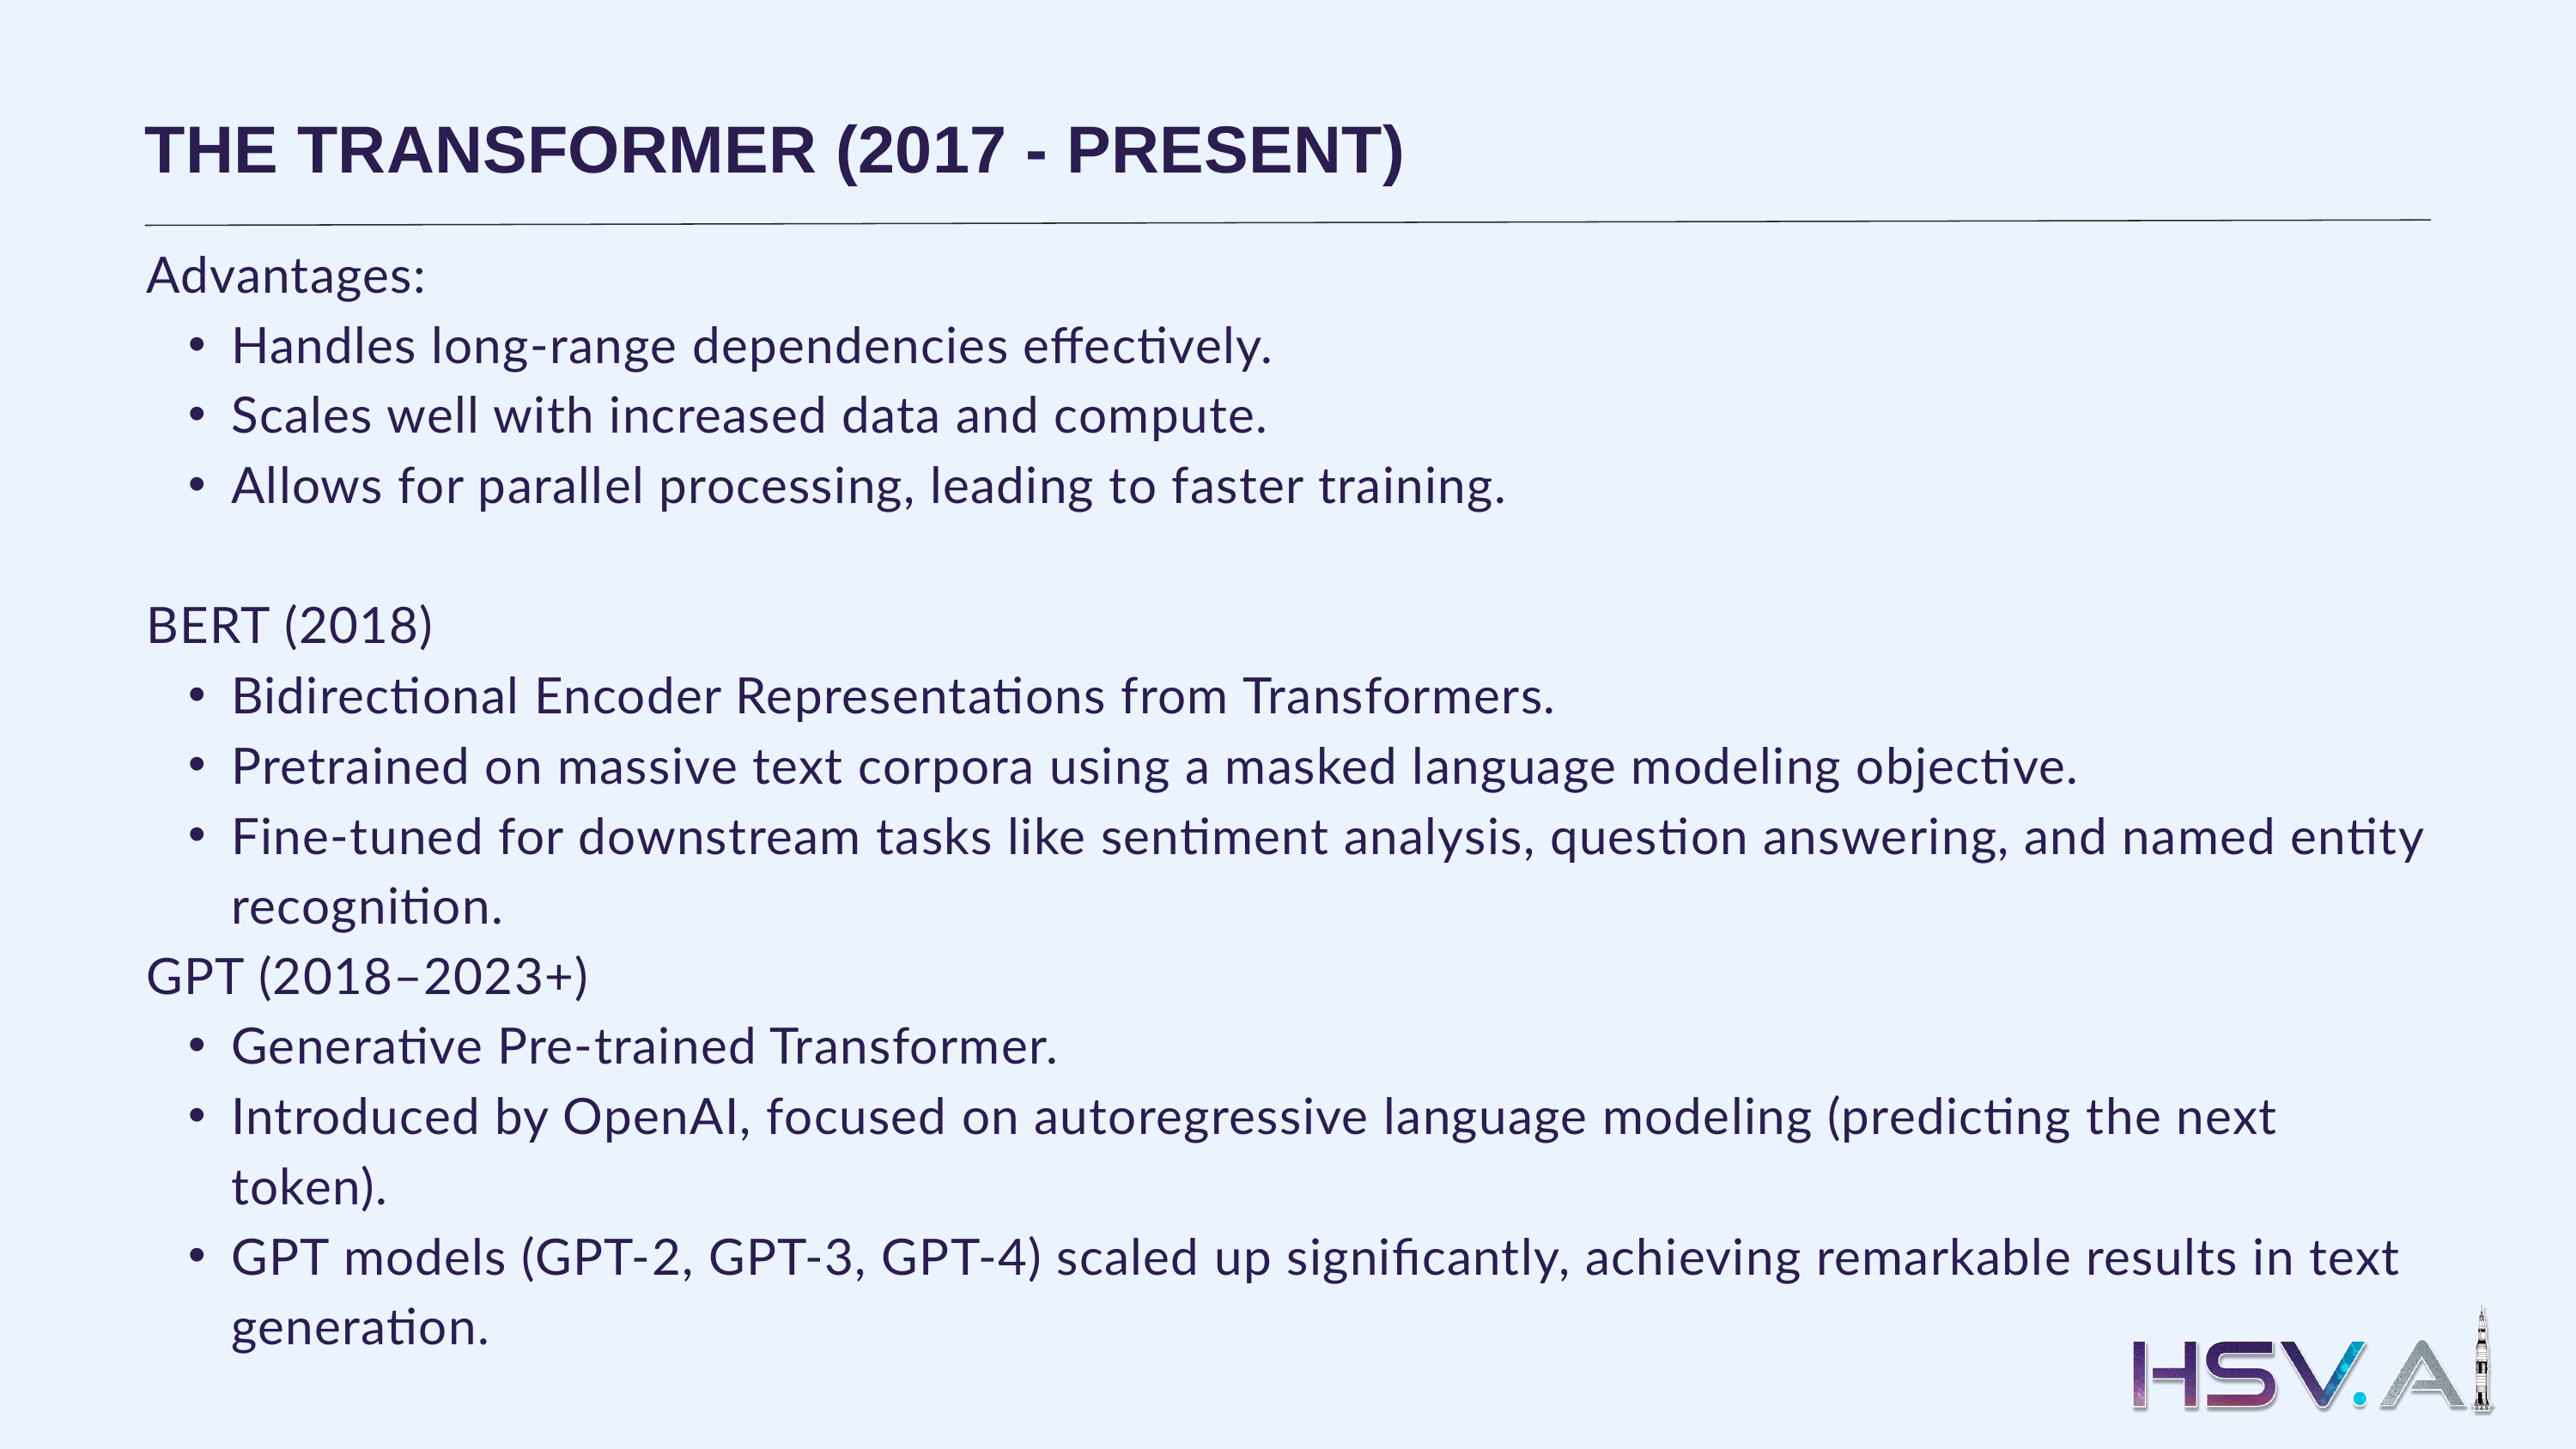

THE TRANSFORMER (2017 - PRESENT)

Advantages:
Handles long-range dependencies effectively.
Scales well with increased data and compute.
Allows for parallel processing, leading to faster training.

BERT (2018)
Bidirectional Encoder Representations from Transformers.
Pretrained on massive text corpora using a masked language modeling objective.
Fine-tuned for downstream tasks like sentiment analysis, question answering, and named entity recognition.
GPT (2018–2023+)
Generative Pre-trained Transformer.
Introduced by OpenAI, focused on autoregressive language modeling (predicting the next token).
GPT models (GPT-2, GPT-3, GPT-4) scaled up significantly, achieving remarkable results in text generation.